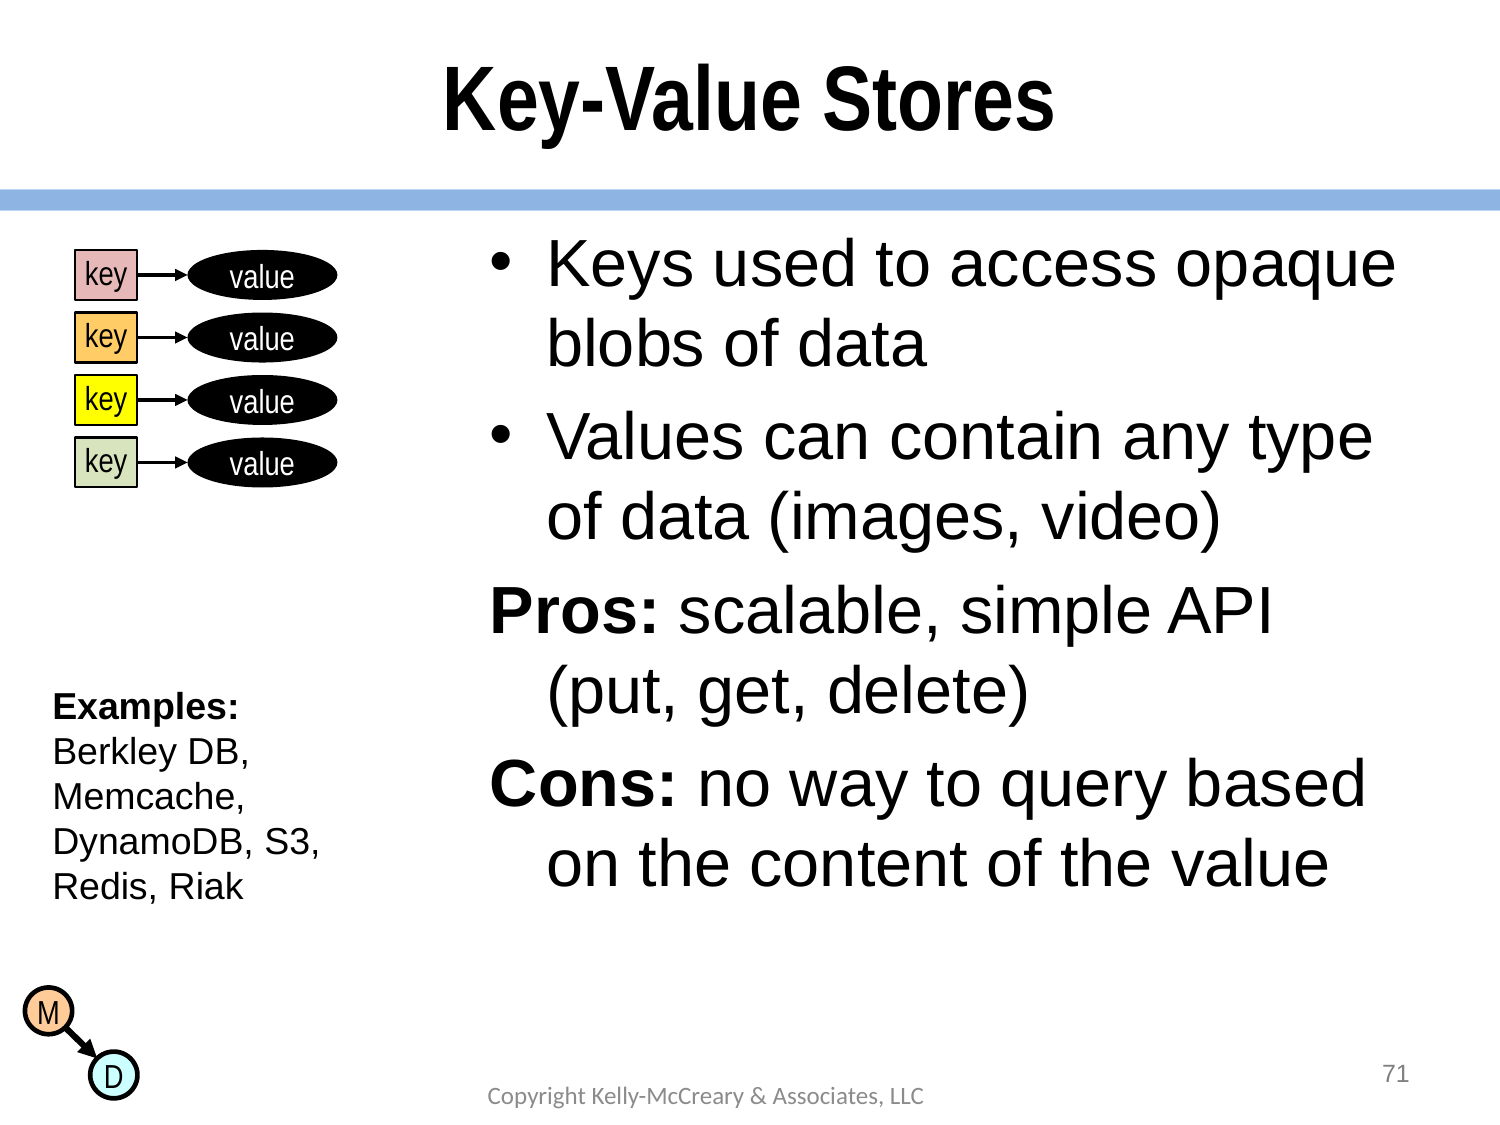

# Key-Value Stores
Keys used to access opaque blobs of data
Values can contain any type of data (images, video)
Pros: scalable, simple API (put, get, delete)
Cons: no way to query based on the content of the value
key
value
key
value
key
value
key
value
Examples:
Berkley DB, Memcache, DynamoDB, S3, Redis, Riak
71
Copyright Kelly-McCreary & Associates, LLC